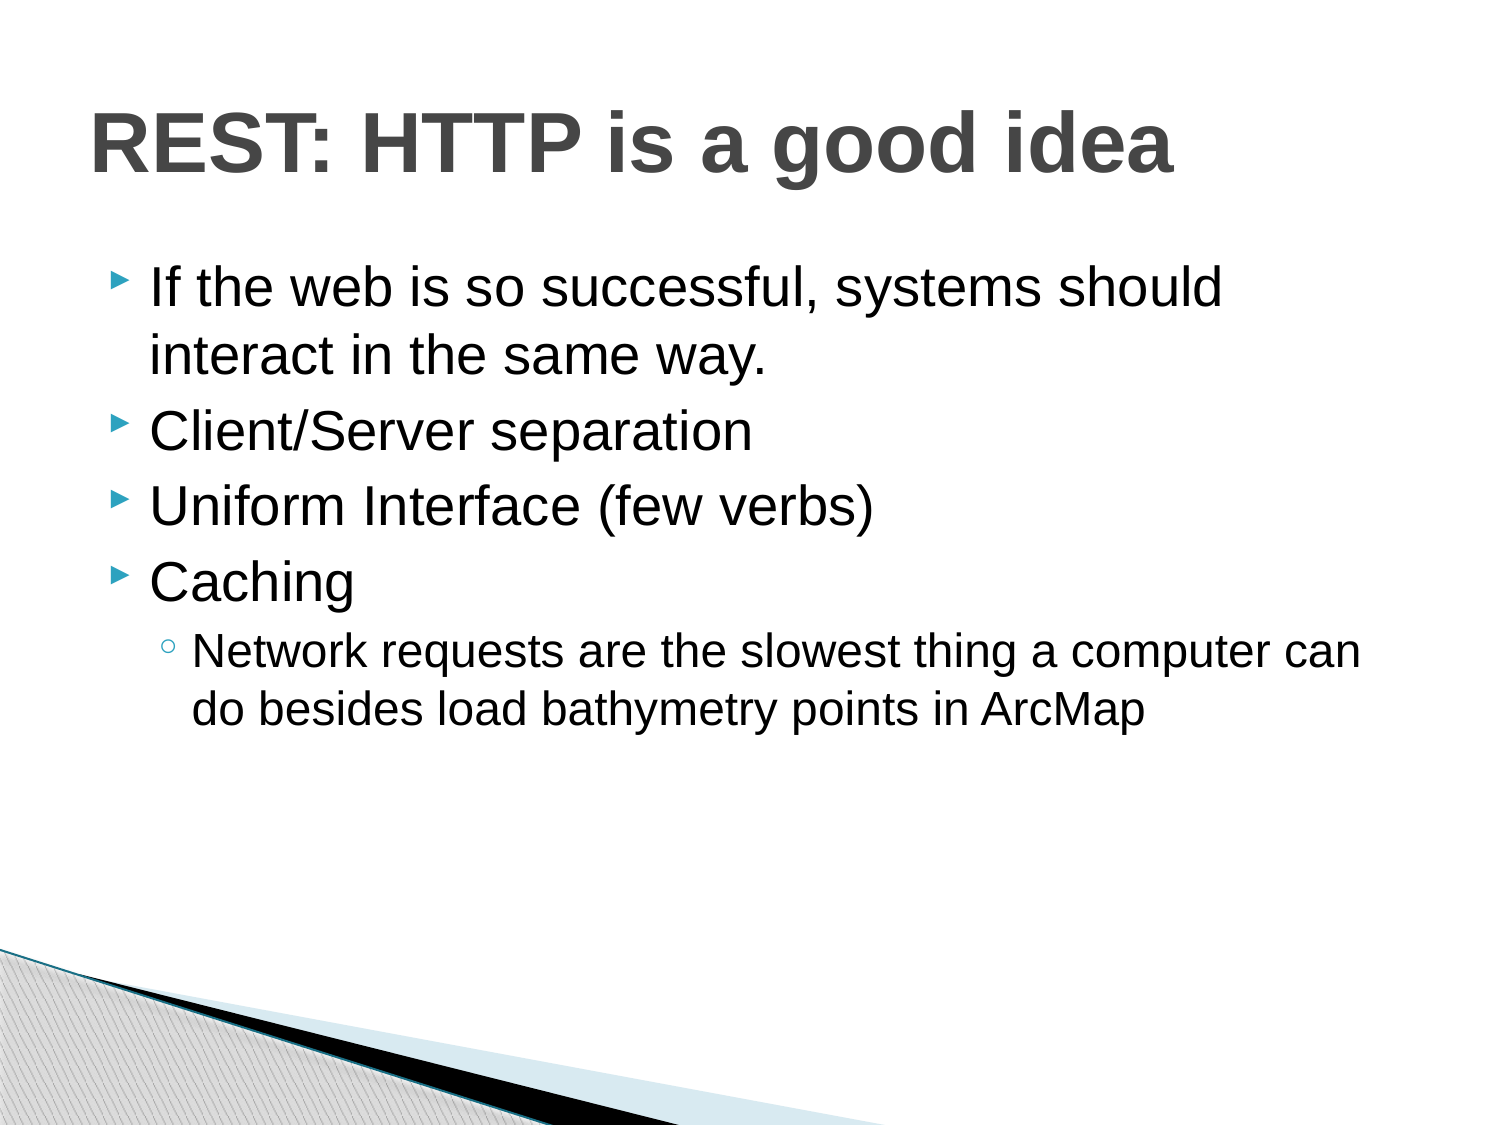

# REST: HTTP is a good idea
If the web is so successful, systems should interact in the same way.
Client/Server separation
Uniform Interface (few verbs)
Caching
Network requests are the slowest thing a computer can do besides load bathymetry points in ArcMap